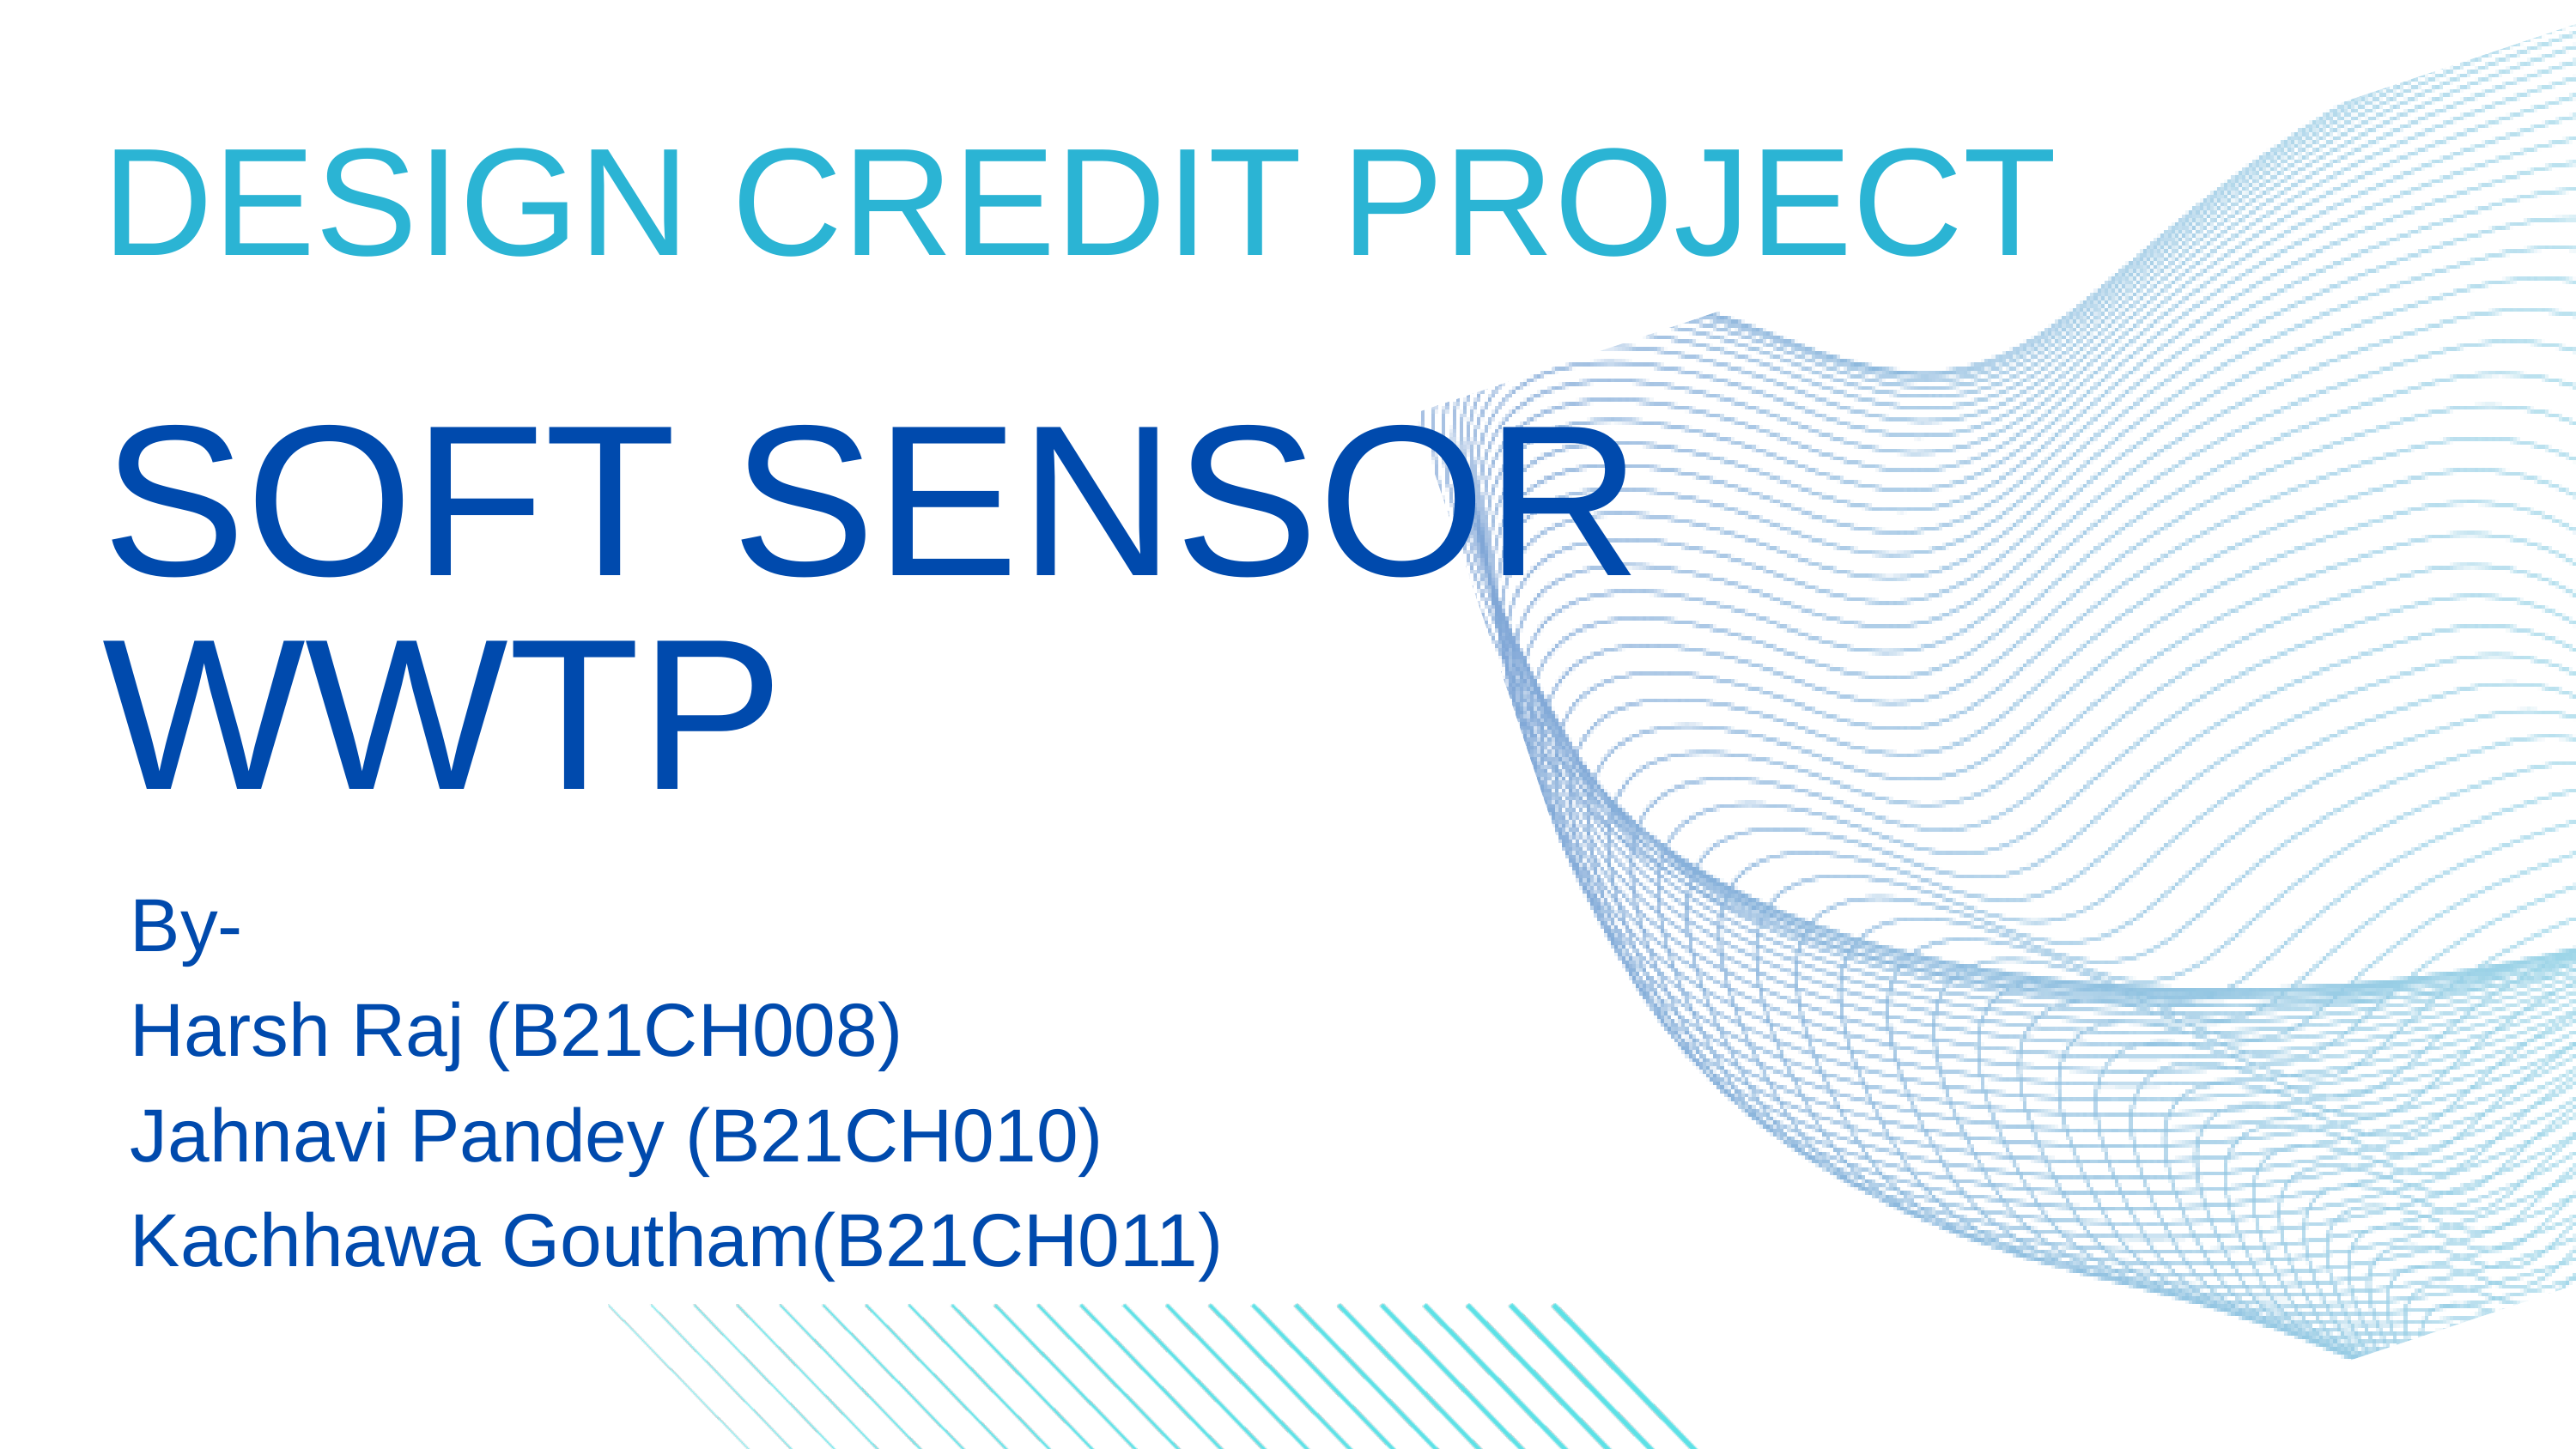

DESIGN CREDIT PROJECT

SOFT SENSOR WWTP
By-
Harsh Raj (B21CH008)
Jahnavi Pandey (B21CH010)
Kachhawa Goutham(B21CH011)